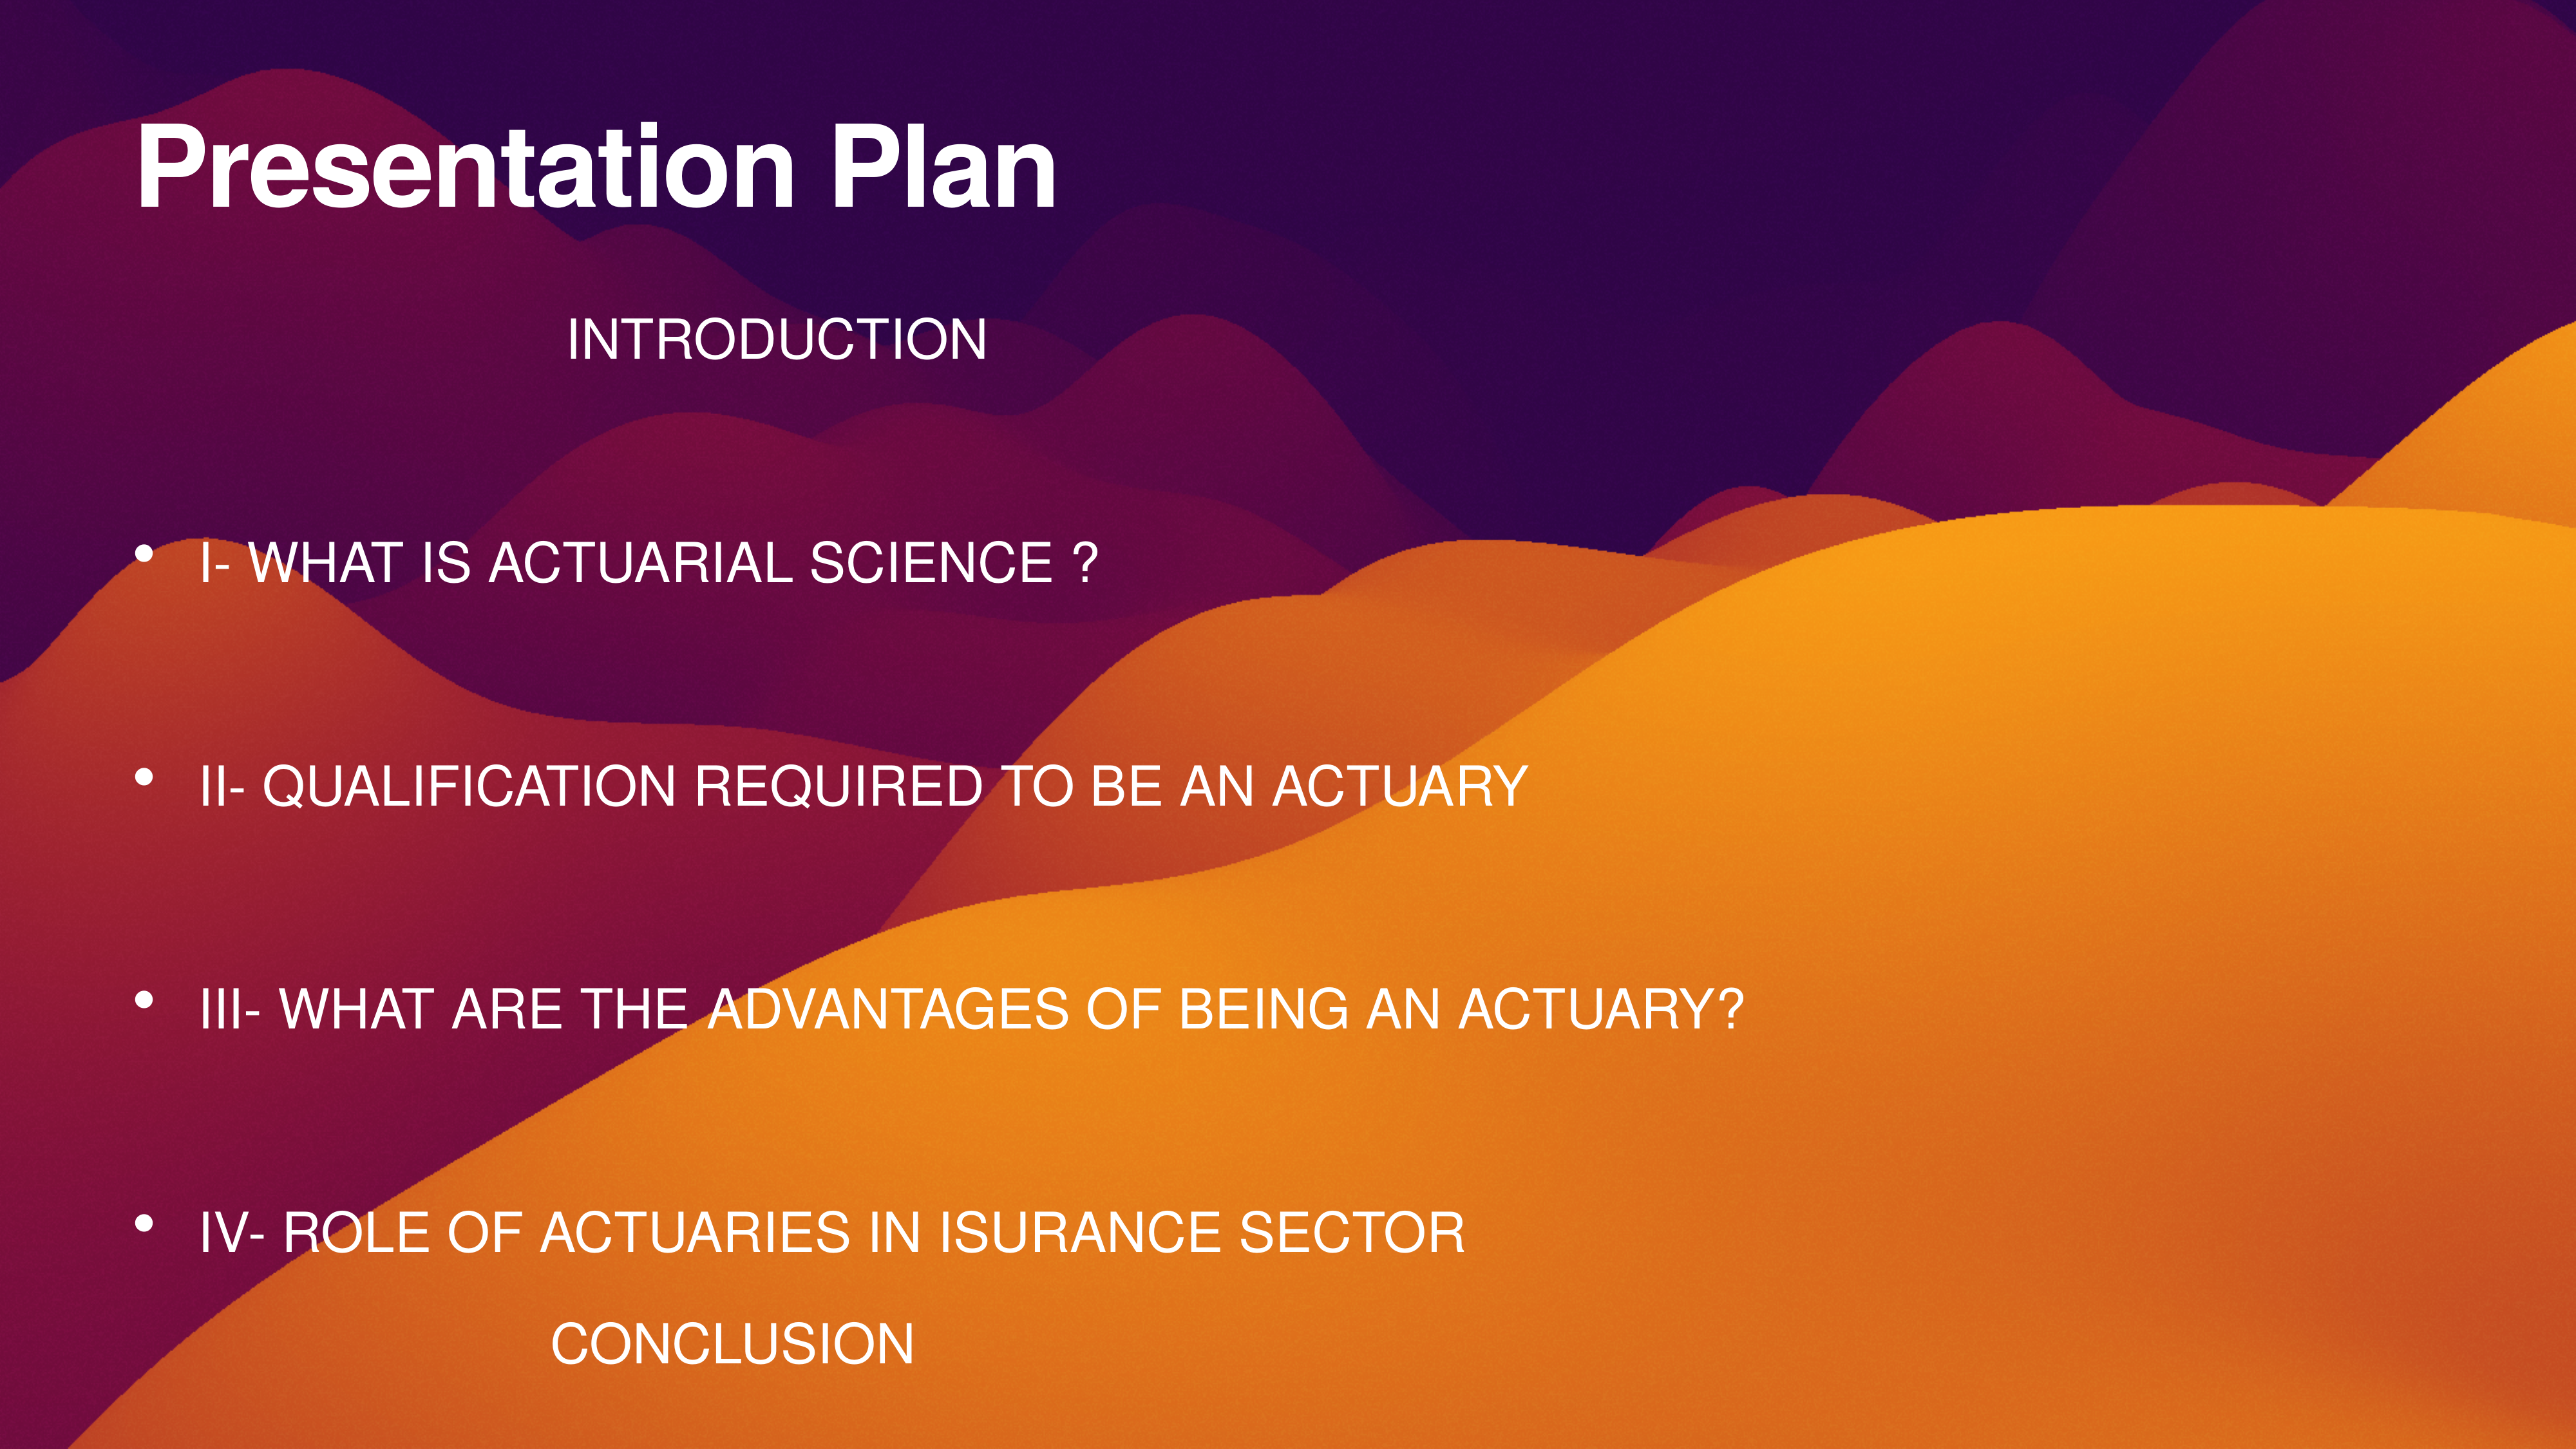

# Presentation Plan
                            INTRODUCTION

I- WHAT IS ACTUARIAL SCIENCE ?

II- QUALIFICATION REQUIRED TO BE AN ACTUARY

III- WHAT ARE THE ADVANTAGES OF BEING AN ACTUARY?

IV- ROLE OF ACTUARIES IN ISURANCE SECTOR
                           CONCLUSION